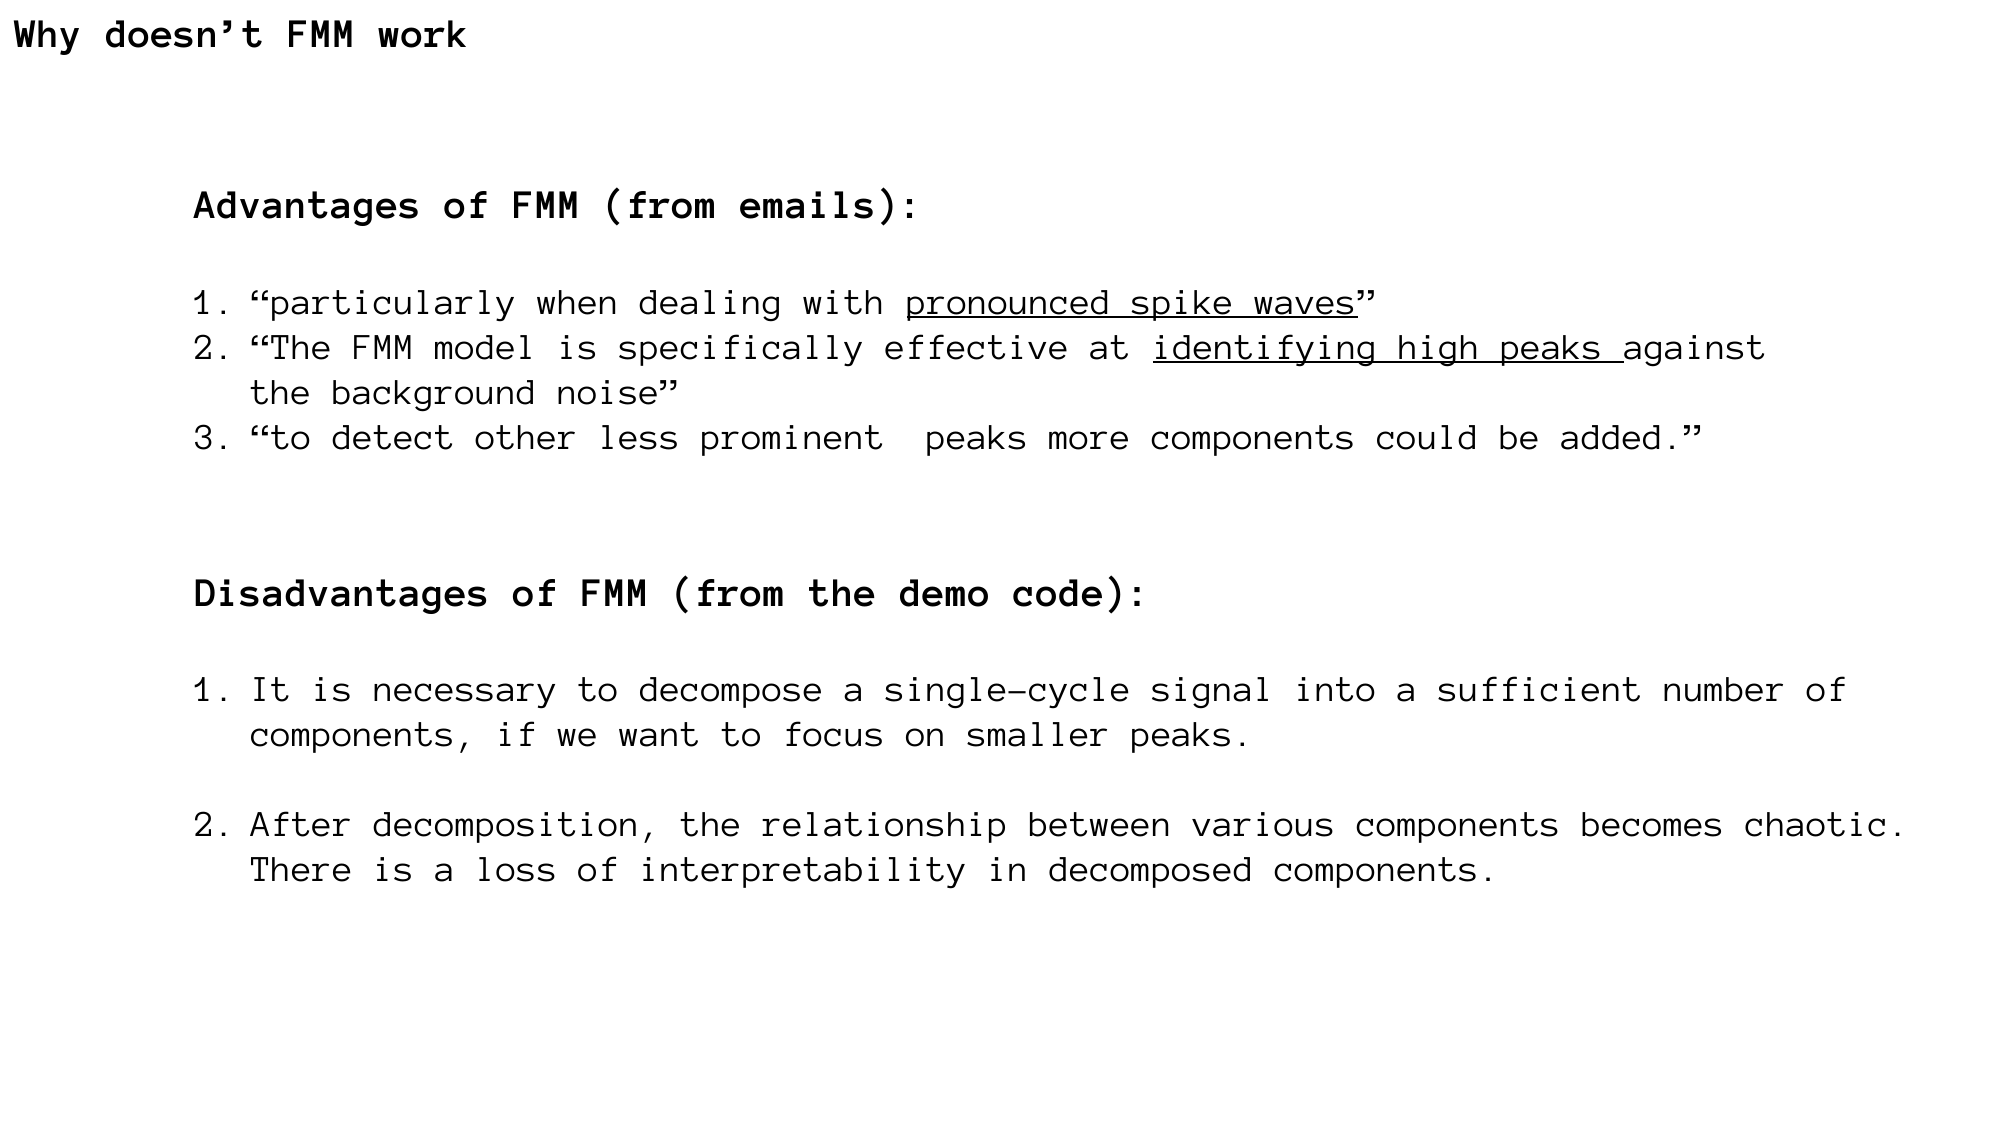

Why doesn’t FMM work
Advantages of FMM (from emails):

“particularly when dealing with pronounced spike waves”
“The FMM model is specifically effective at identifying high peaks against the background noise”
“to detect other less prominent  peaks more components could be added.”
Disadvantages of FMM (from the demo code):

It is necessary to decompose a single-cycle signal into a sufficient number of components, if we want to focus on smaller peaks.

After decomposition, the relationship between various components becomes chaotic. There is a loss of interpretability in decomposed components.